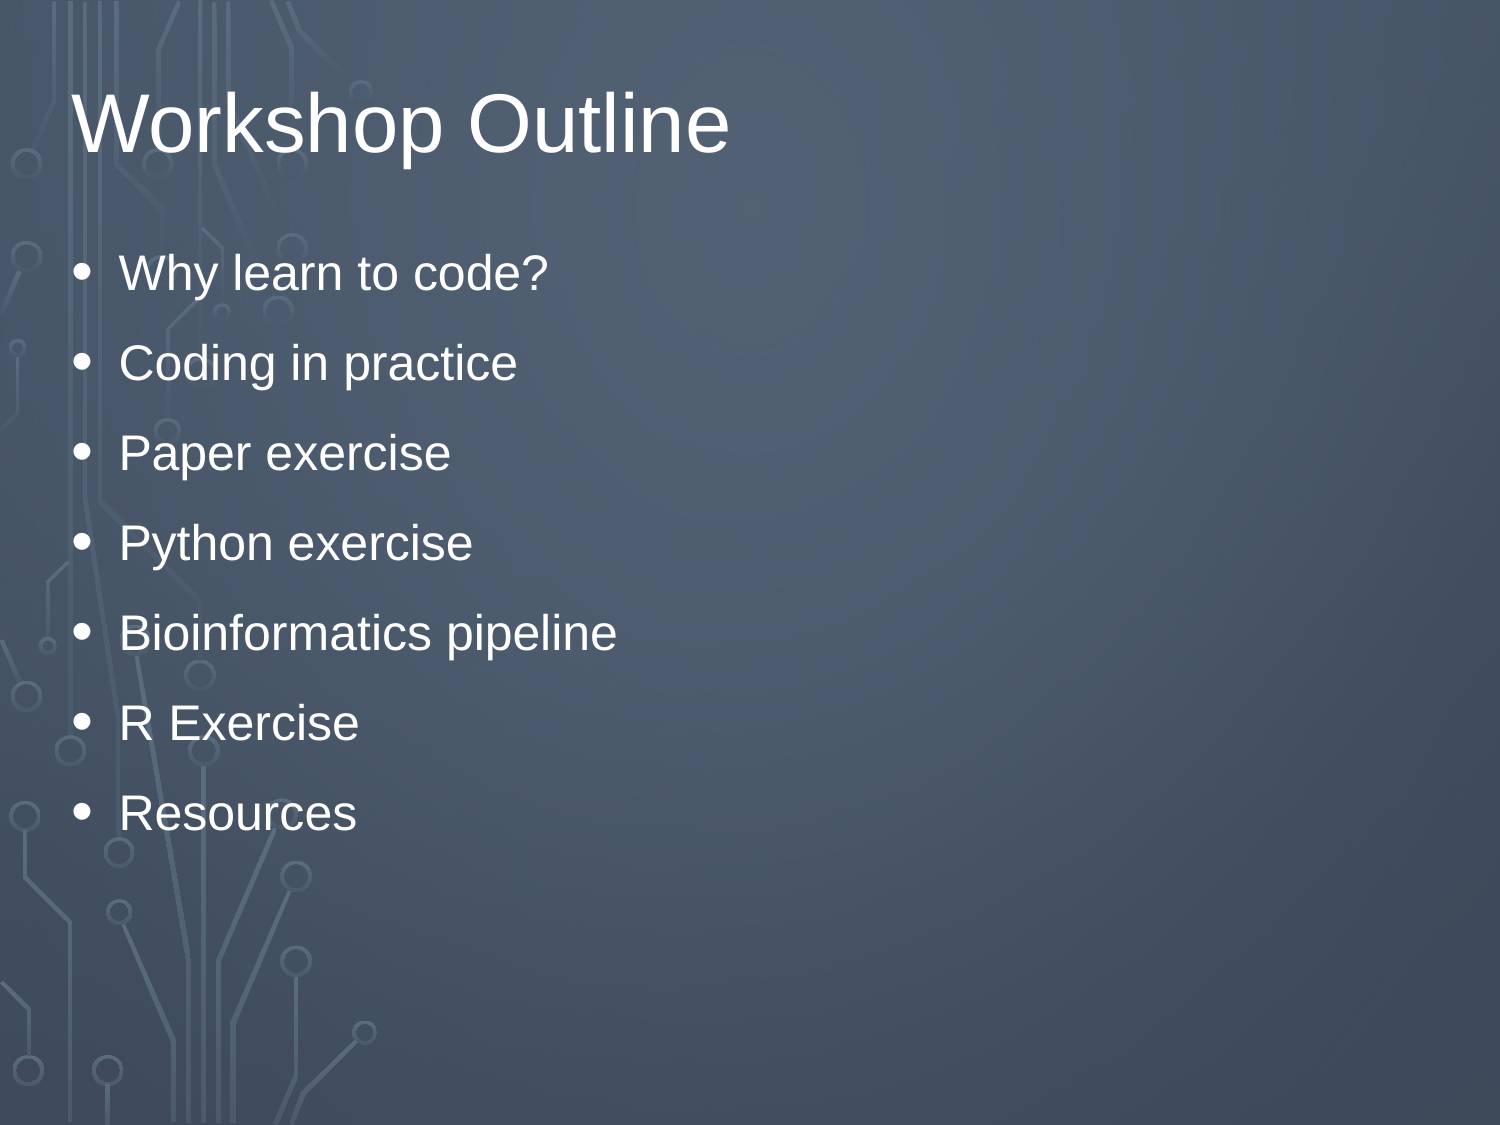

# Workshop Outline
Why learn to code?
Coding in practice
Paper exercise
Python exercise
Bioinformatics pipeline
R Exercise
Resources